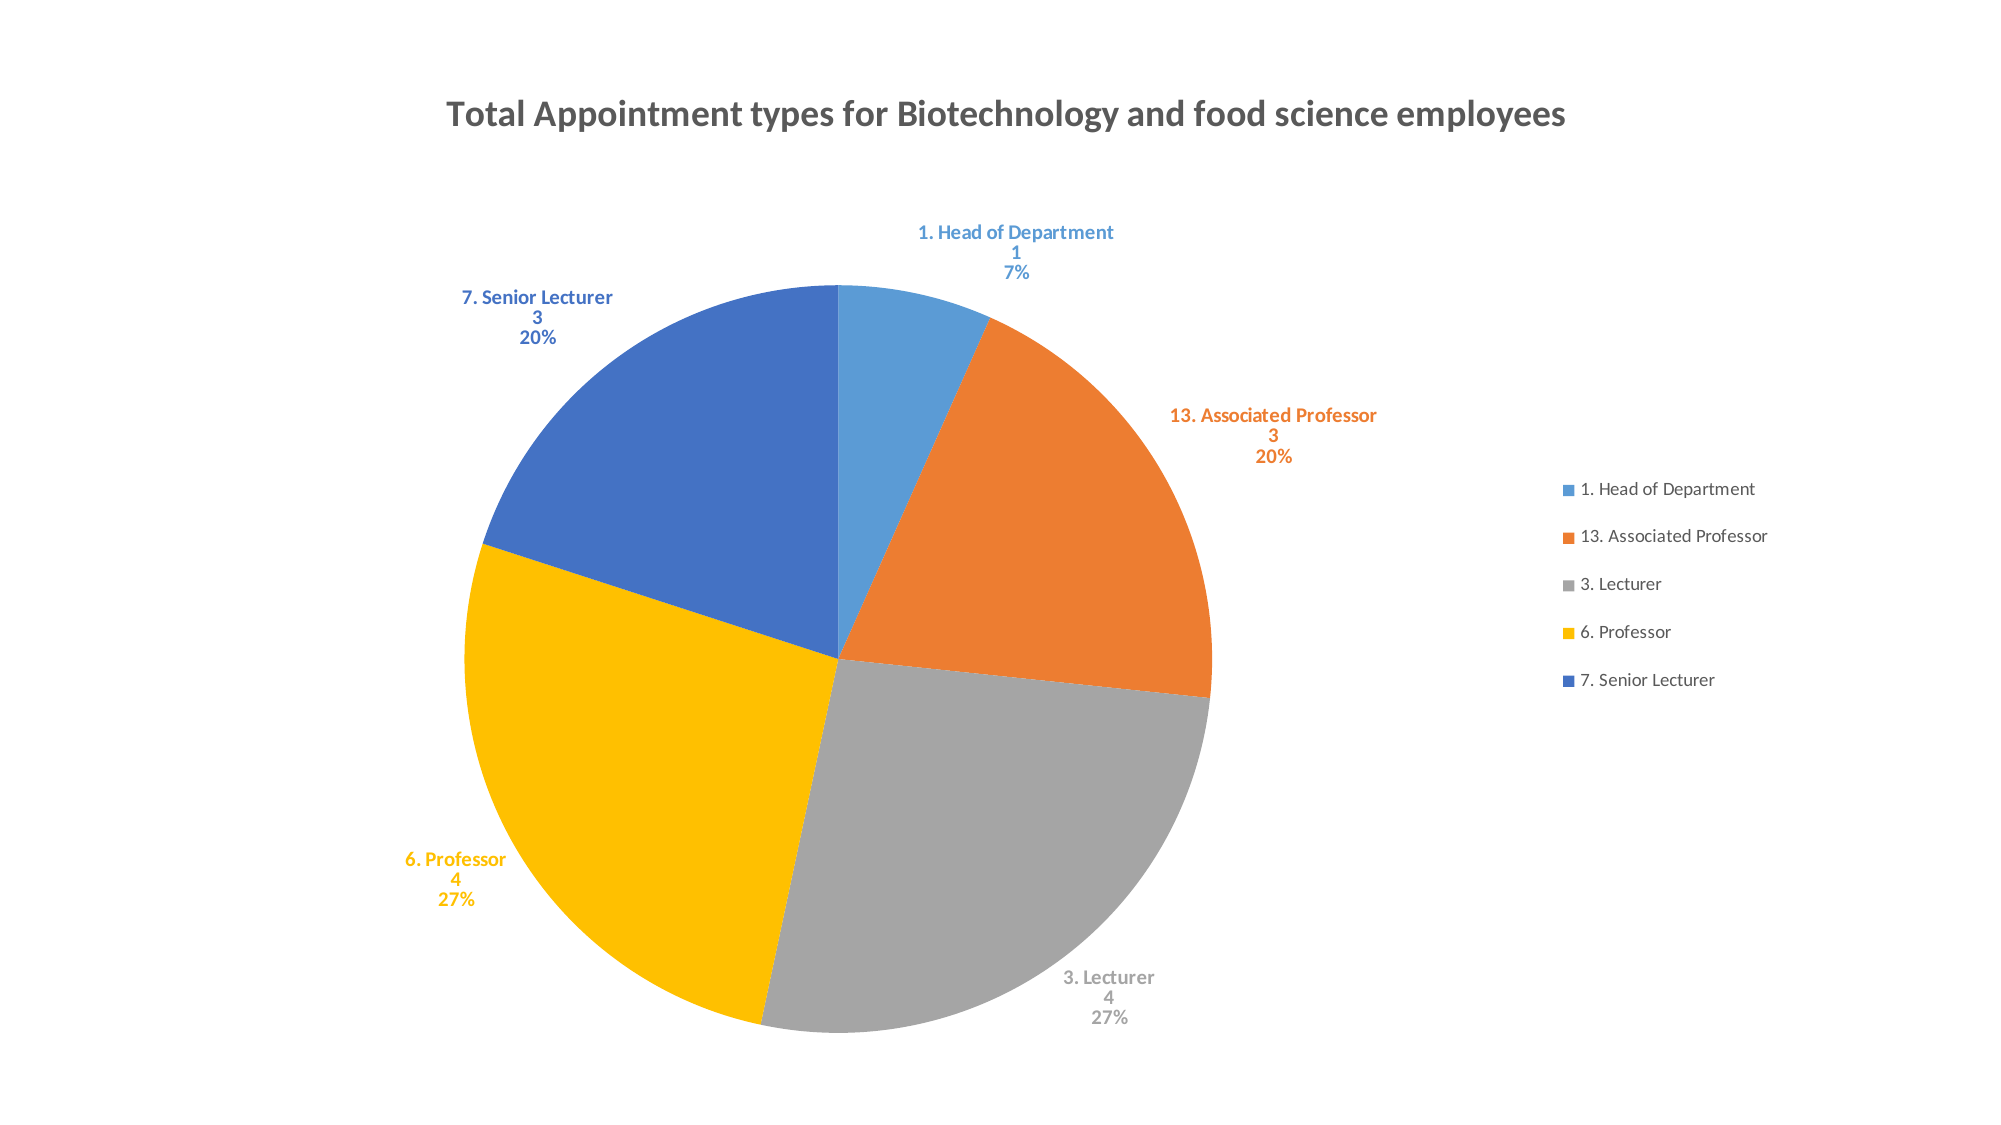

### Chart: Total Appointment types for Biotechnology and food science employees

| Category | Total |
|---|---|
| 1. Head of Department | 1.0 |
| 13. Associated Professor | 3.0 |
| 3. Lecturer | 4.0 |
| 6. Professor | 4.0 |
| 7. Senior Lecturer | 3.0 |